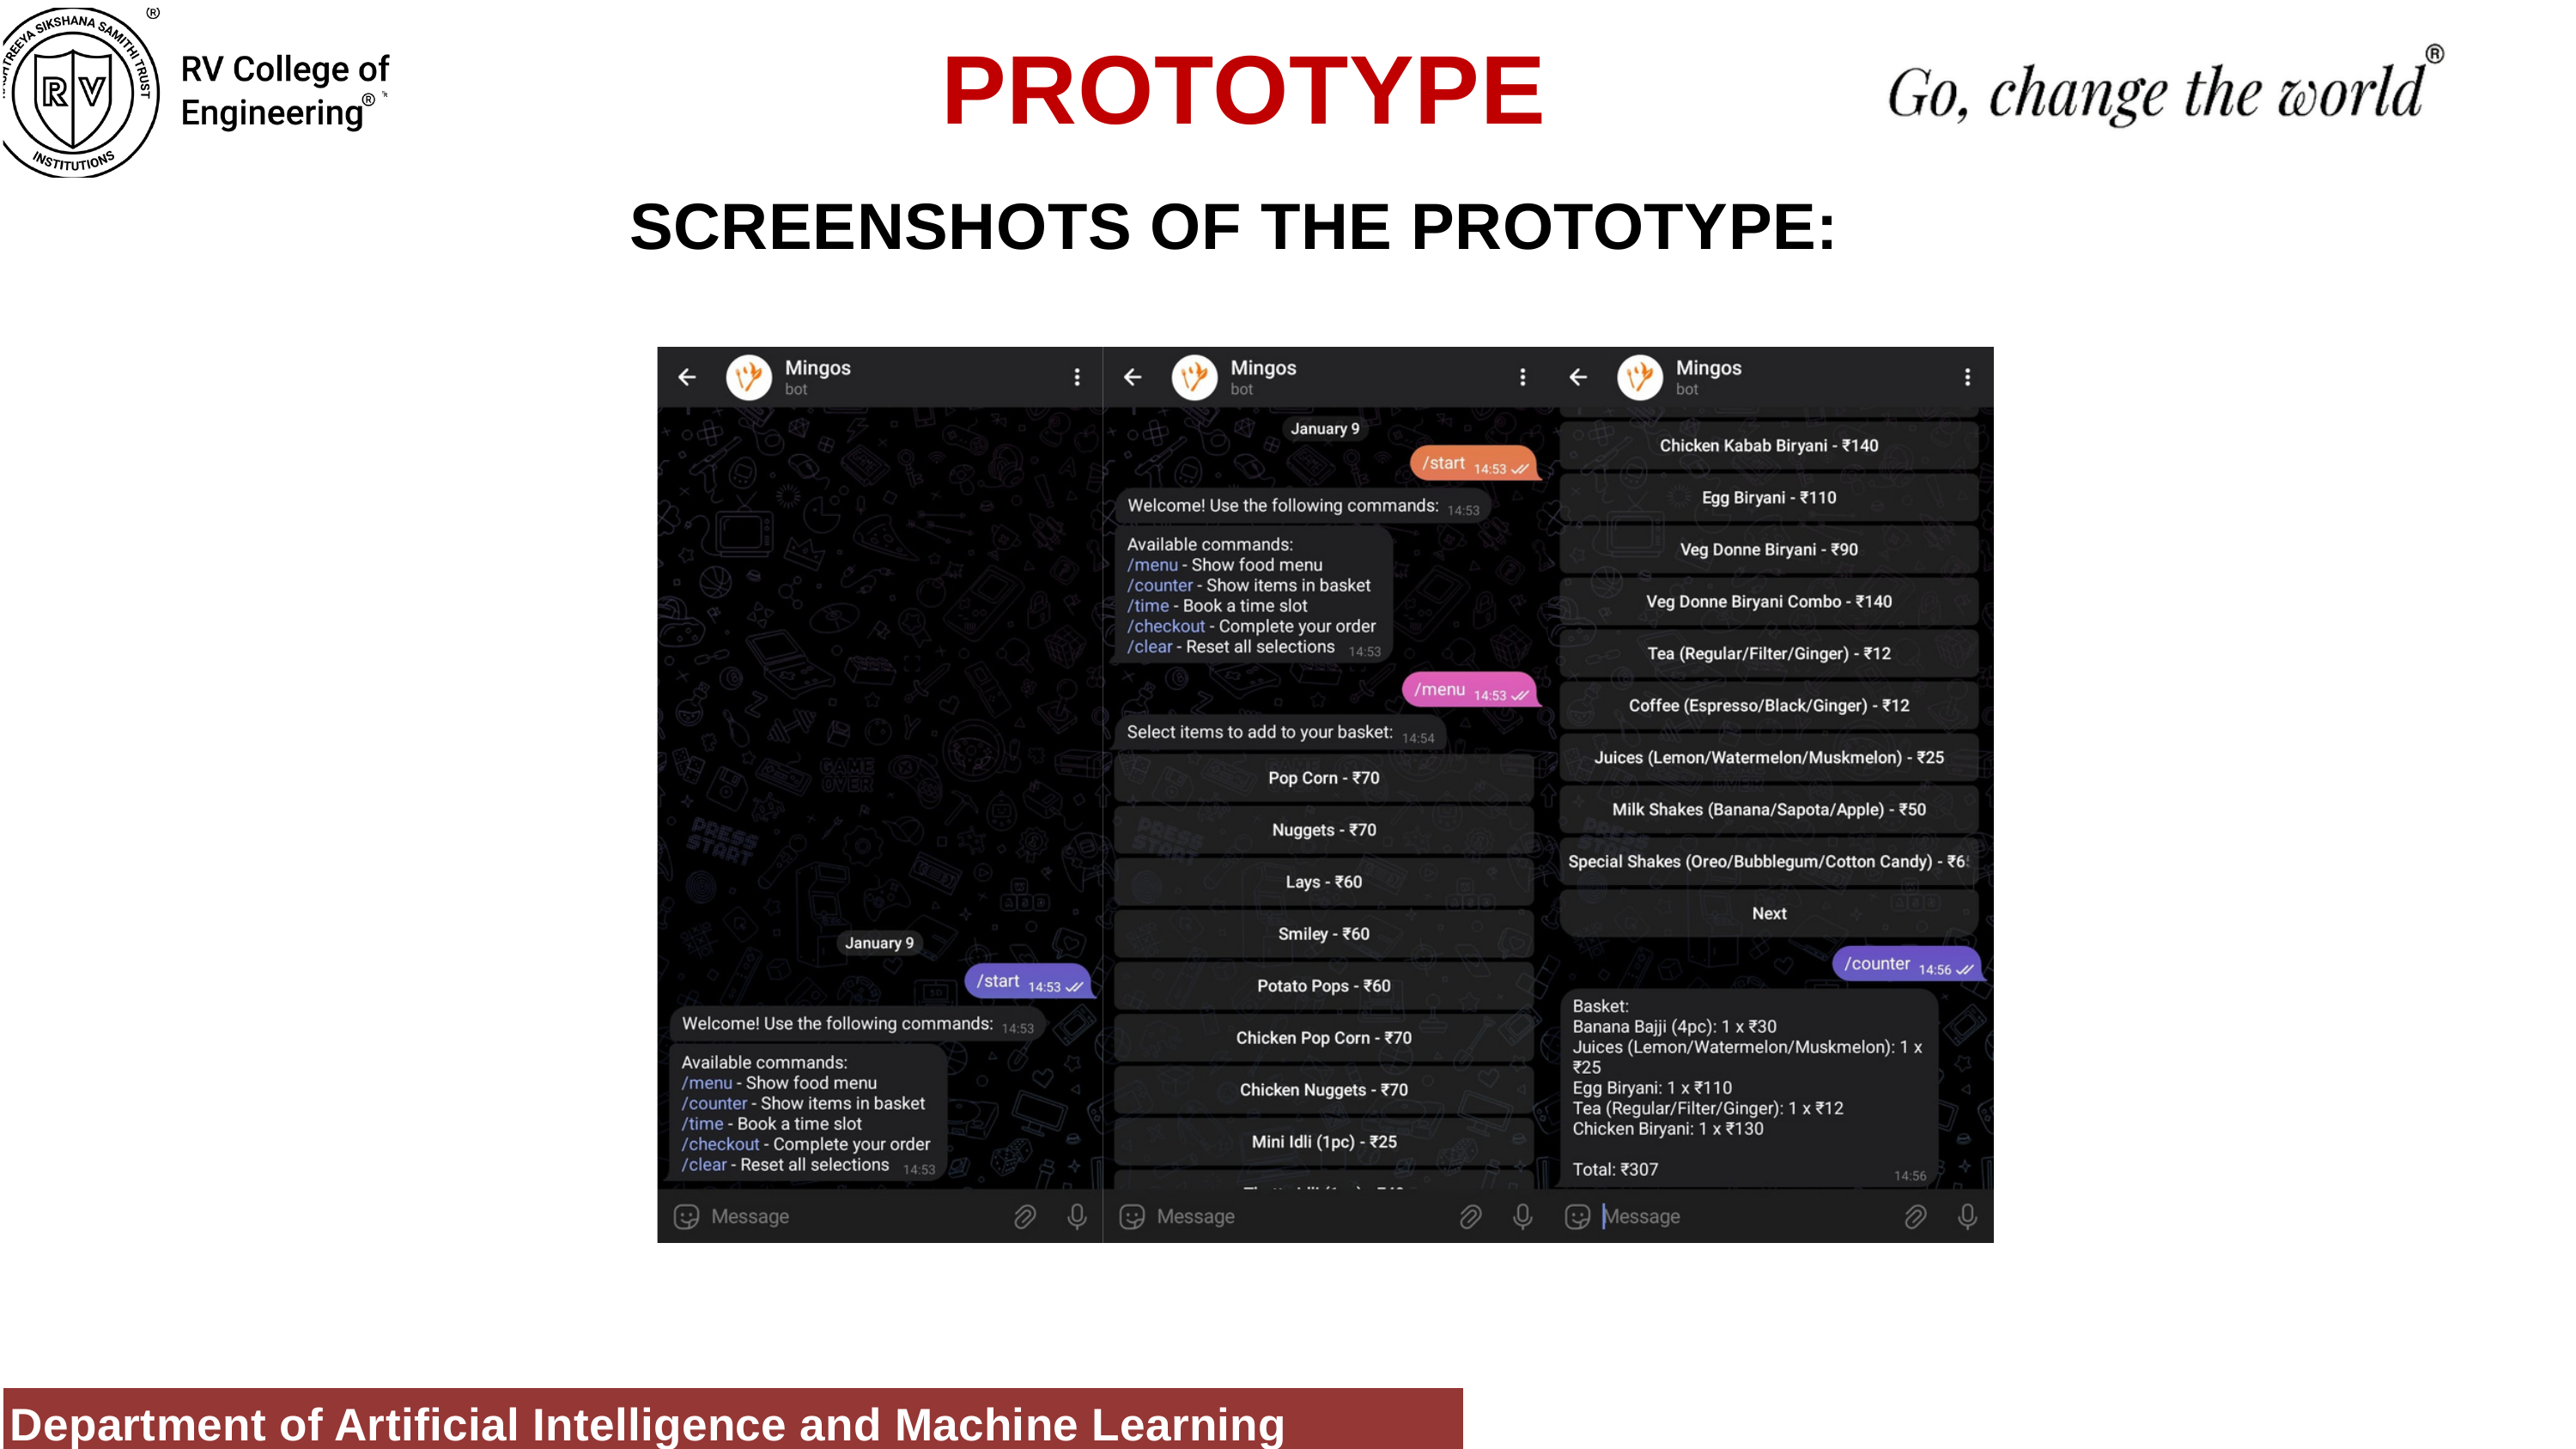

PROTOTYPE

SCREENSHOTS OF THE PROTOTYPE:

Department of Artificial Intelligence and Machine Learning